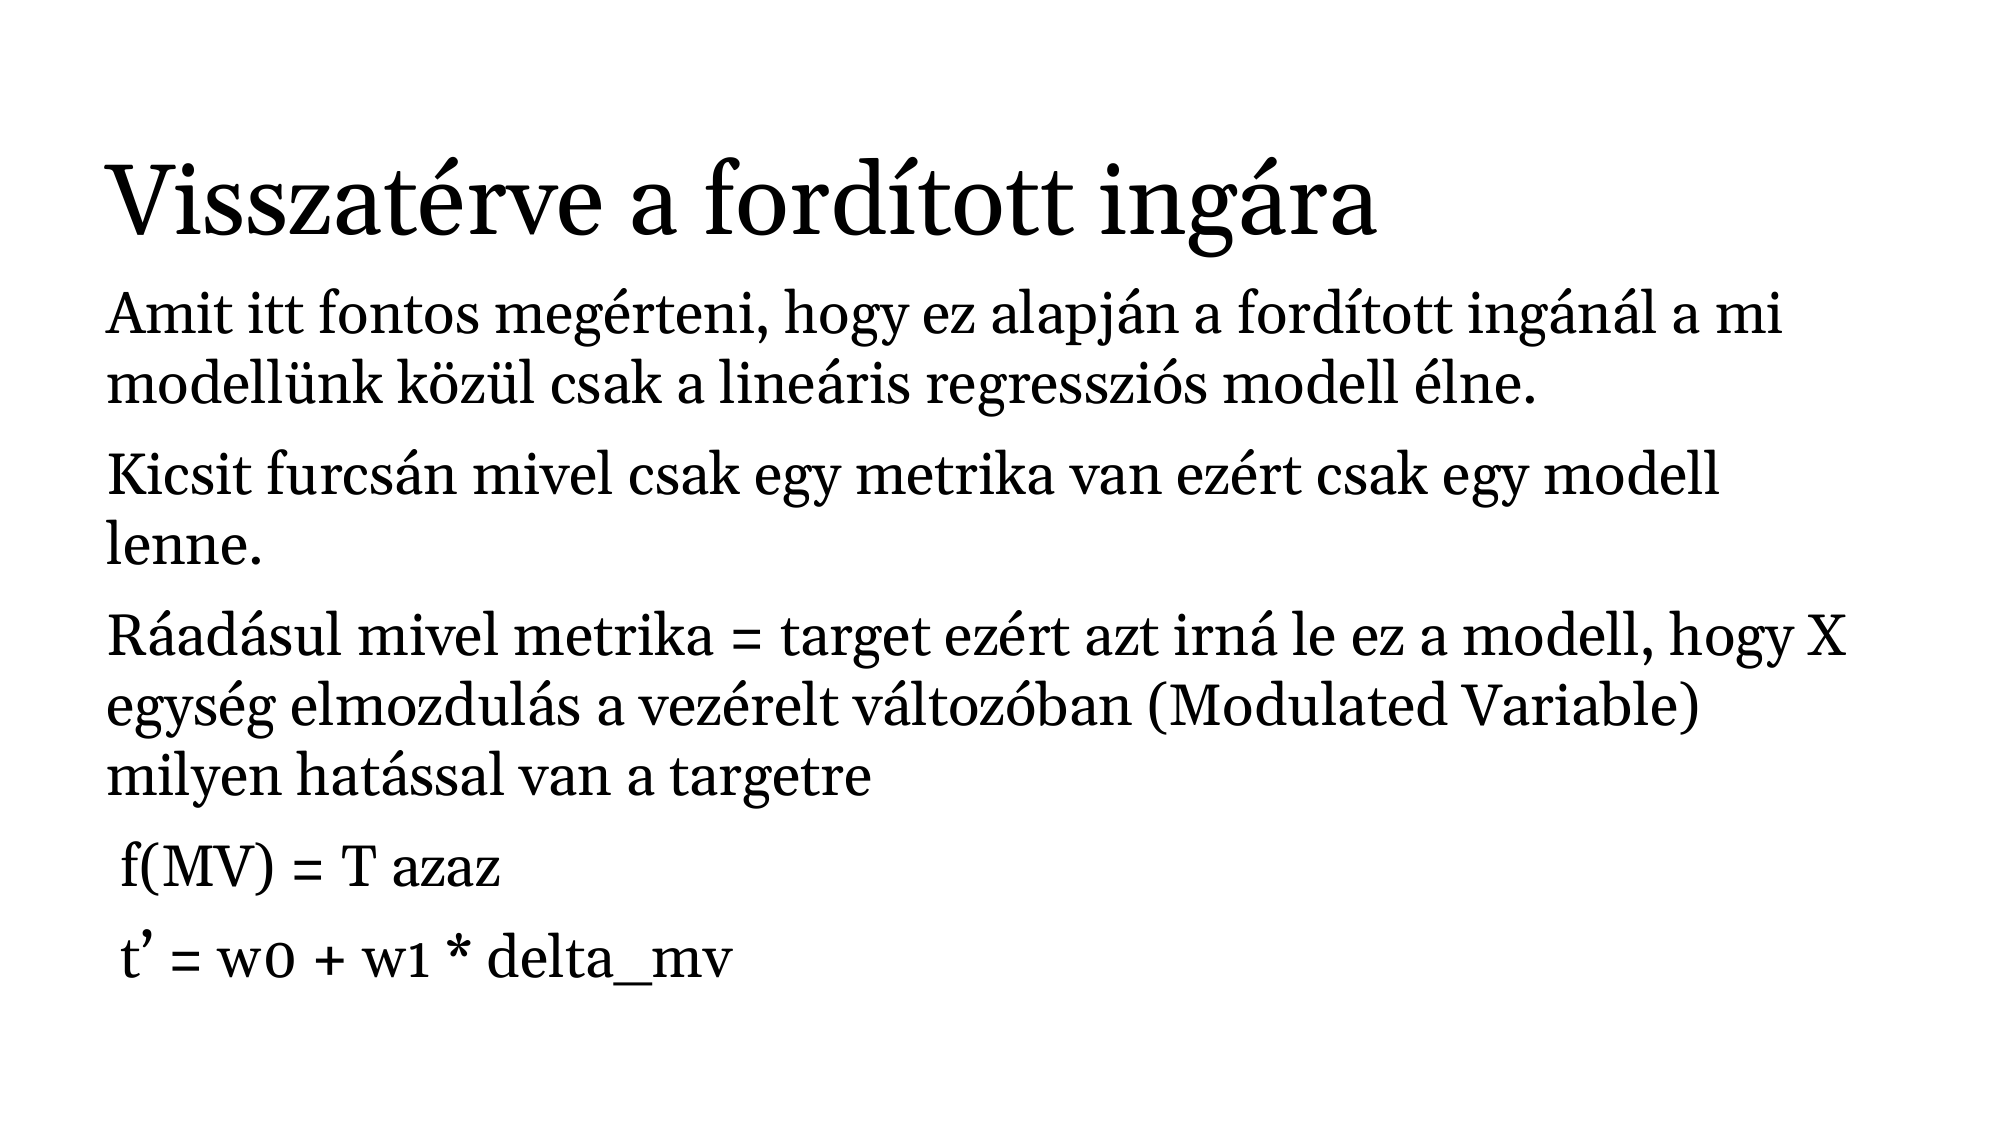

Visszatérve a fordított ingára
Amit itt fontos megérteni, hogy ez alapján a fordított ingánál a mi modellünk közül csak a lineáris regressziós modell élne.
Kicsit furcsán mivel csak egy metrika van ezért csak egy modell lenne.
Ráadásul mivel metrika = target ezért azt irná le ez a modell, hogy X egység elmozdulás a vezérelt változóban (Modulated Variable) milyen hatással van a targetre
 f(MV) = T azaz
 t’ = w0 + w1 * delta_mv